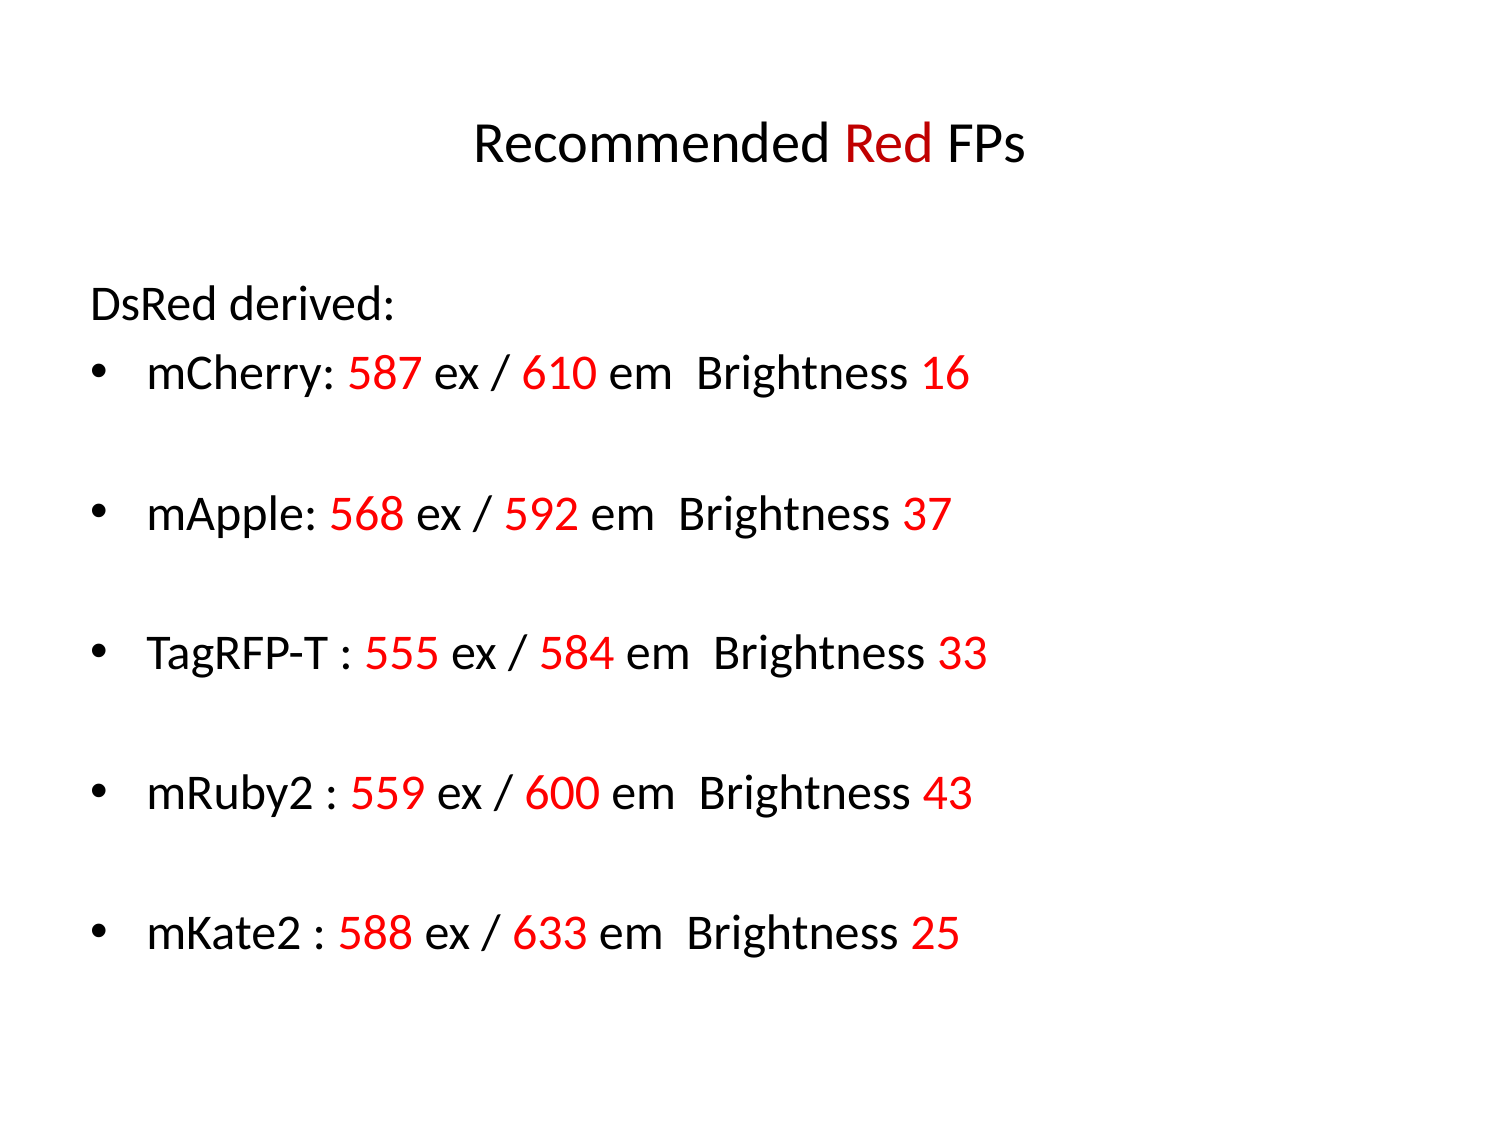

# Recommended Red FPs
DsRed derived:
mCherry: 587 ex / 610 em  Brightness 16

mApple: 568 ex / 592 em  Brightness 37

TagRFP-T : 555 ex / 584 em  Brightness 33

mRuby2 : 559 ex / 600 em  Brightness 43

mKate2 : 588 ex / 633 em  Brightness 25